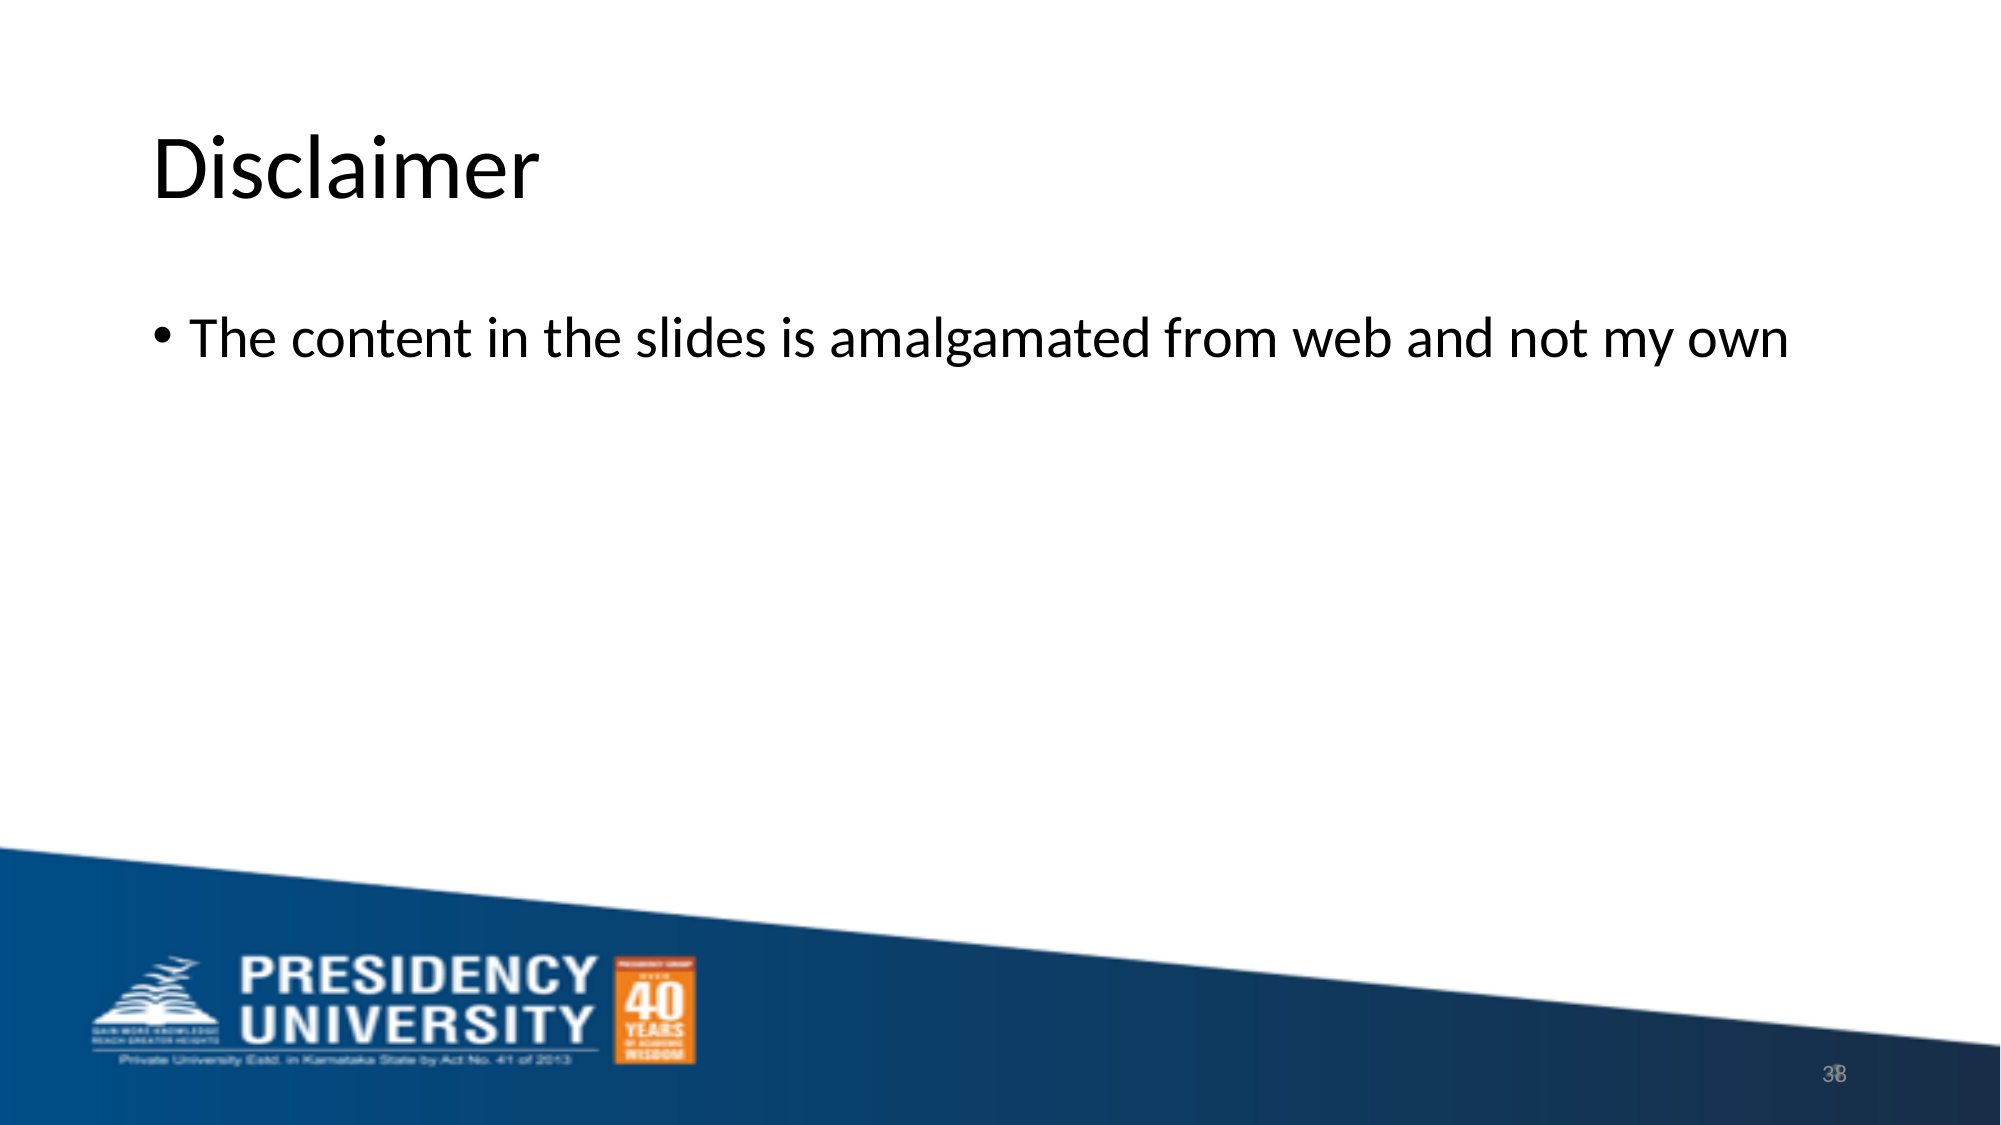

# Disclaimer
The content in the slides is amalgamated from web and not my own
38